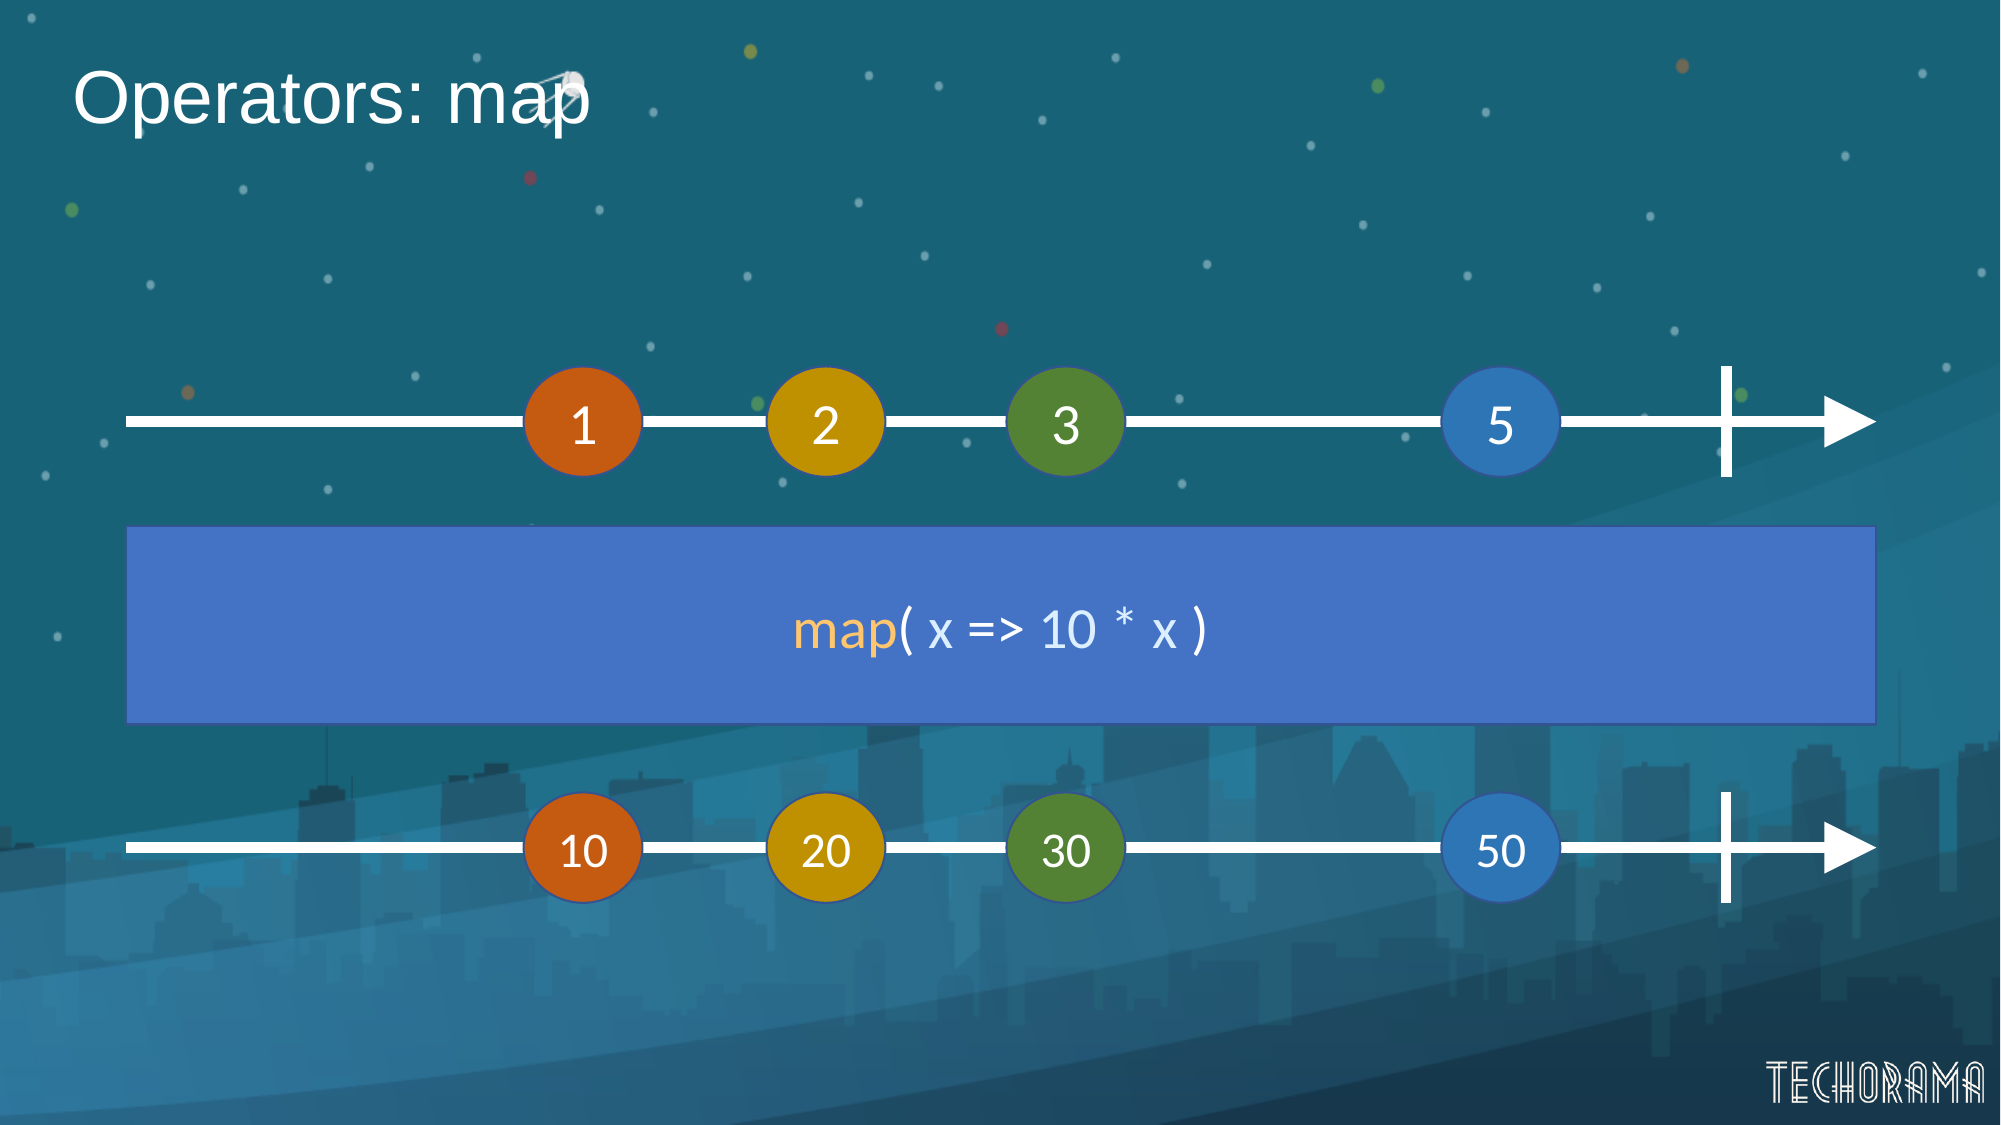

# Operators: map
1
2
3
5
map( x => 10 * x )
10
20
30
50